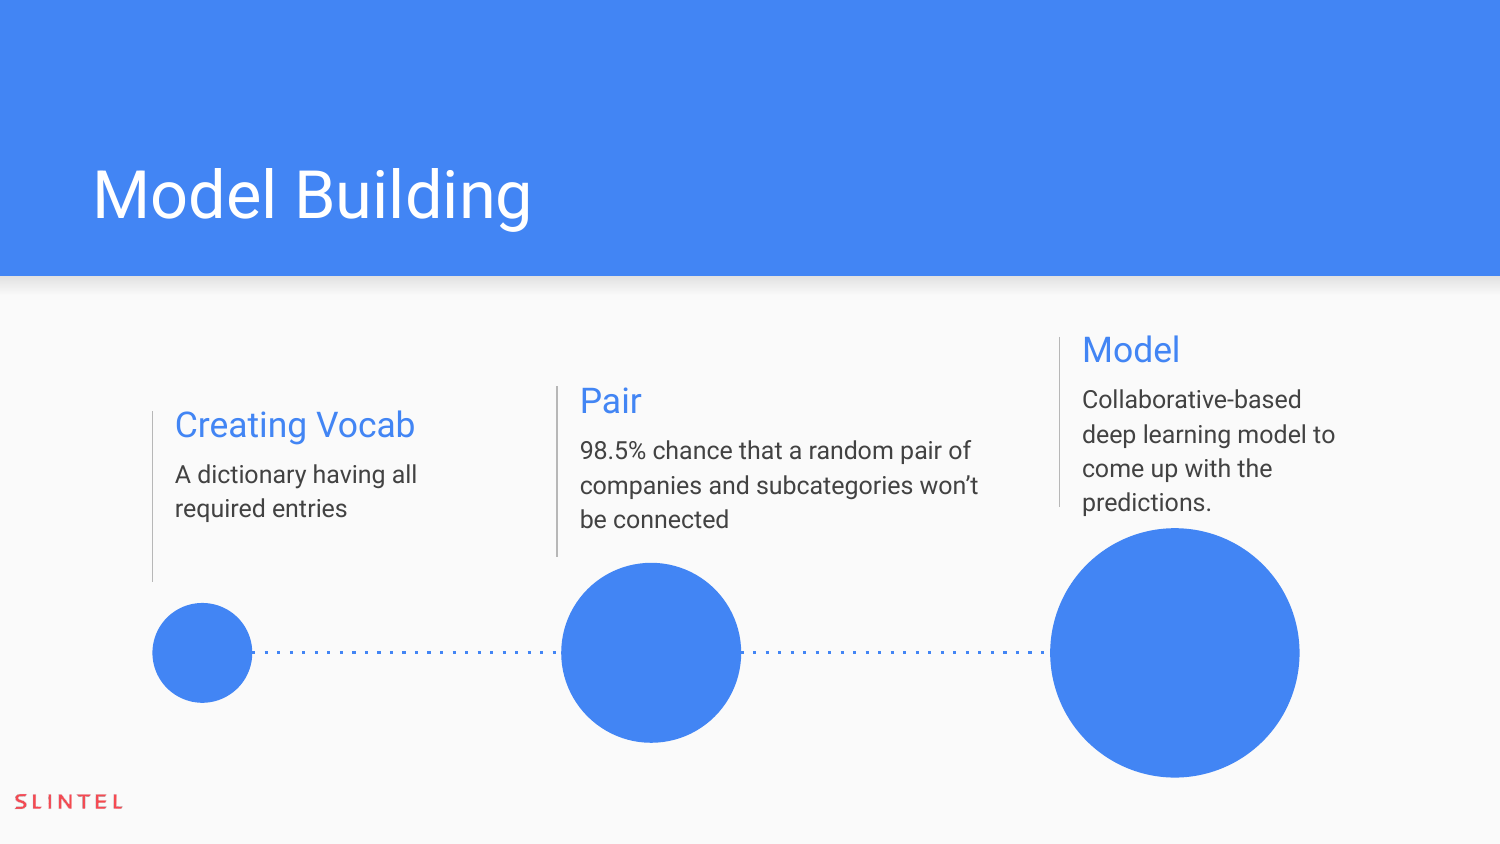

# Model Building
Model
Collaborative-based deep learning model to come up with the predictions.

Pair
Creating Vocab
98.5% chance that a random pair of companies and subcategories won’t be connected
A dictionary having all required entries